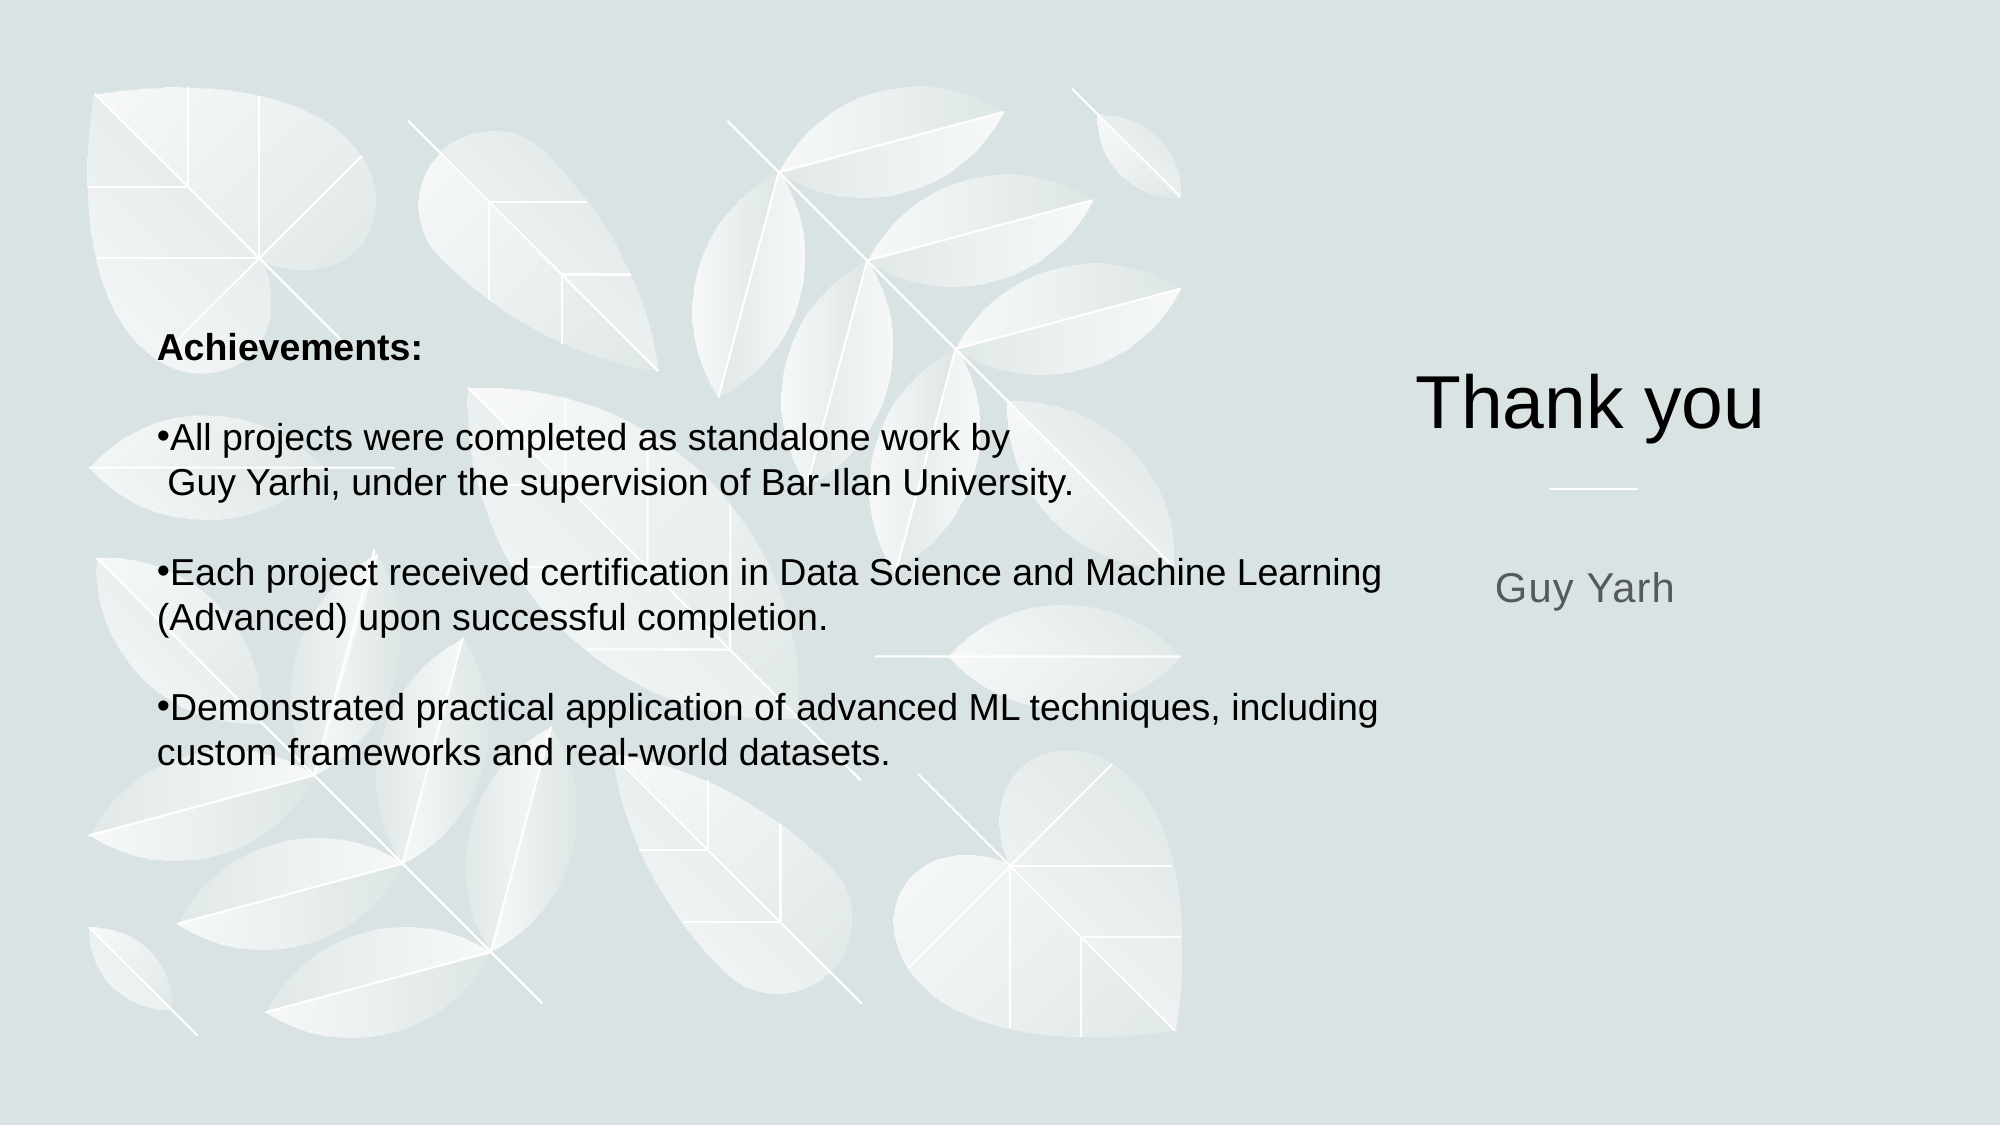

# Thank you
Achievements:

All projects were completed as standalone work by
 Guy Yarhi, under the supervision of Bar-Ilan University.

Each project received certification in Data Science and Machine Learning (Advanced) upon successful completion.

Demonstrated practical application of advanced ML techniques, including custom frameworks and real-world datasets.
Guy Yarhi